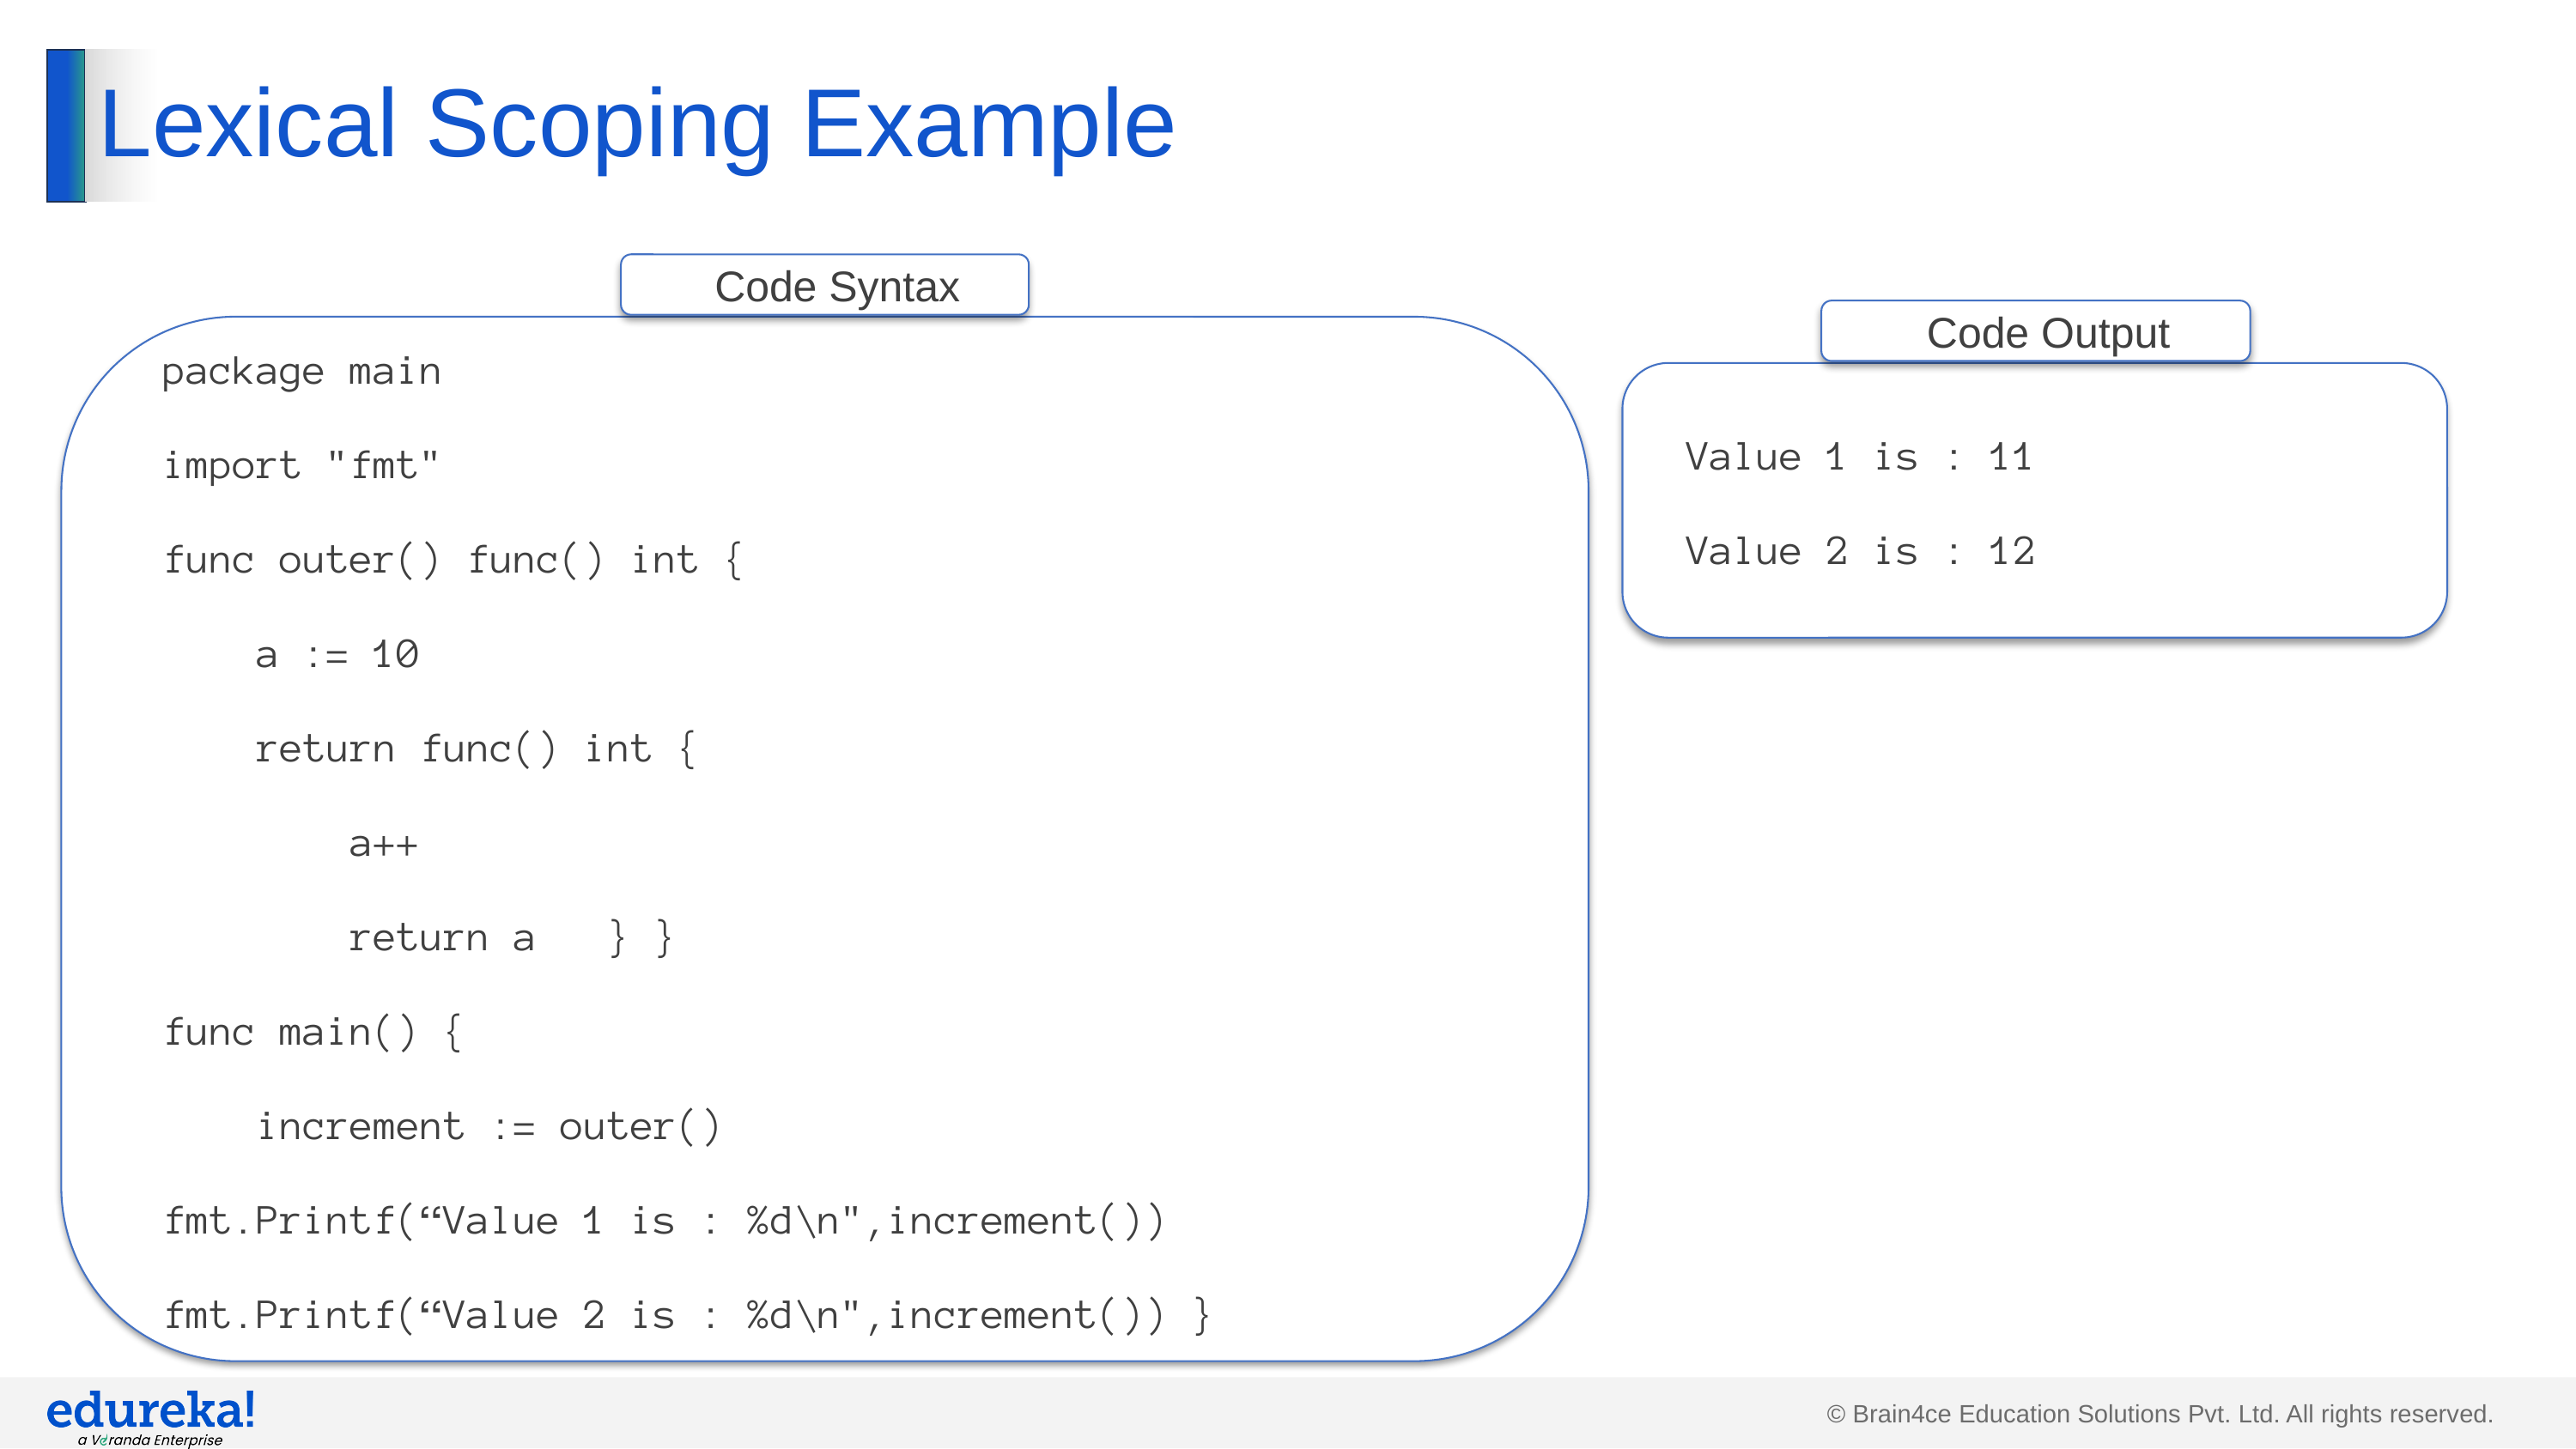

# Lexical Scoping Example
Code Syntax
Code Output
package main
import "fmt"
func outer() func() int {
    a := 10
    return func() int {
        a++
        return a   } }
func main() {
    increment := outer()
fmt.Printf(“Value 1 is : %d\n",increment())
fmt.Printf(“Value 2 is : %d\n",increment()) }
Value 1 is : 11
Value 2 is : 12